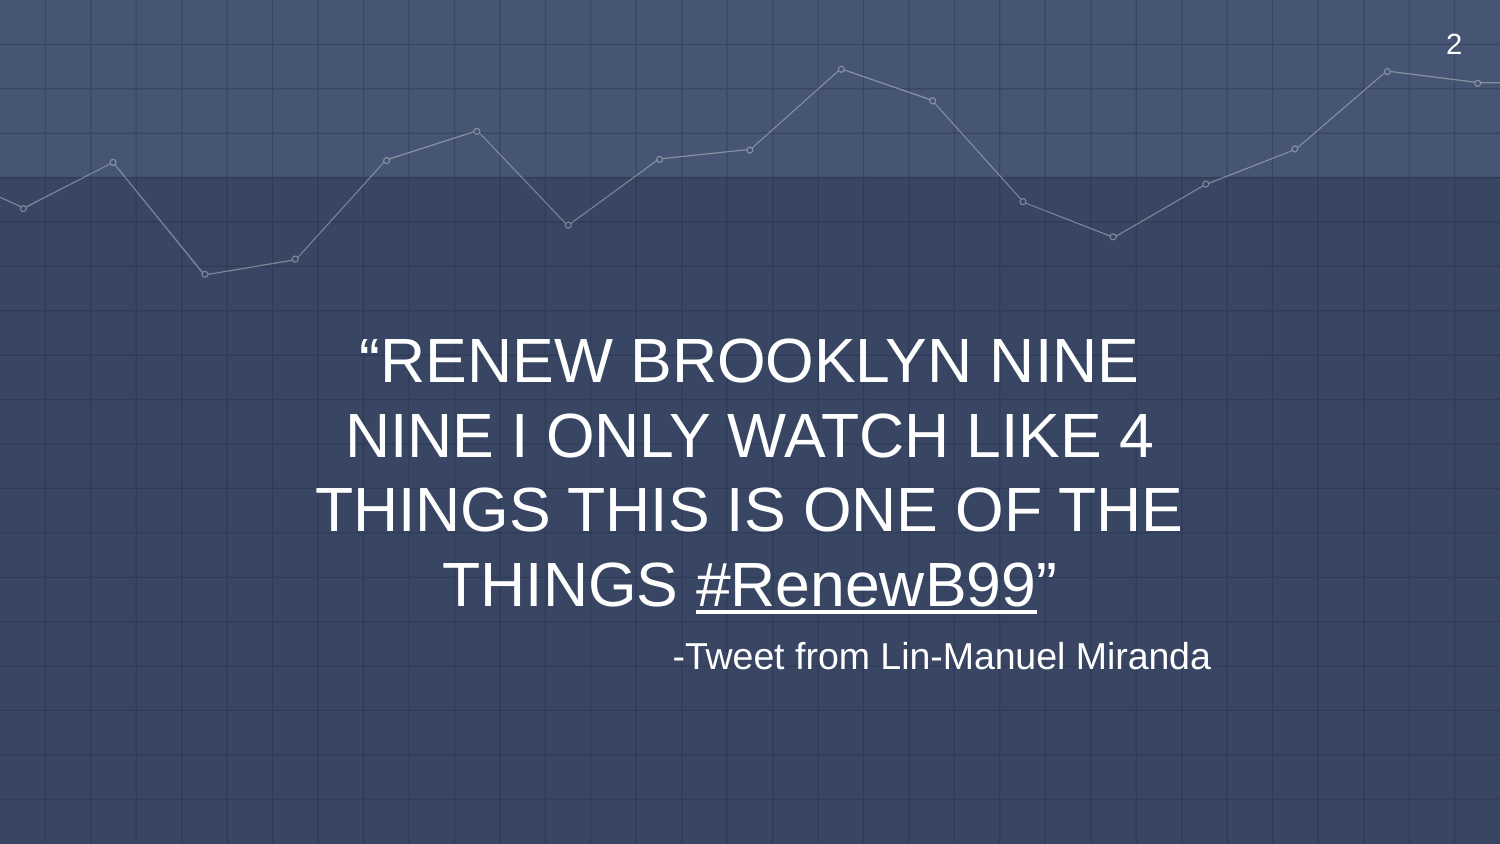

2
“RENEW BROOKLYN NINE NINE I ONLY WATCH LIKE 4 THINGS THIS IS ONE OF THE THINGS #RenewB99”
-Tweet from Lin-Manuel Miranda